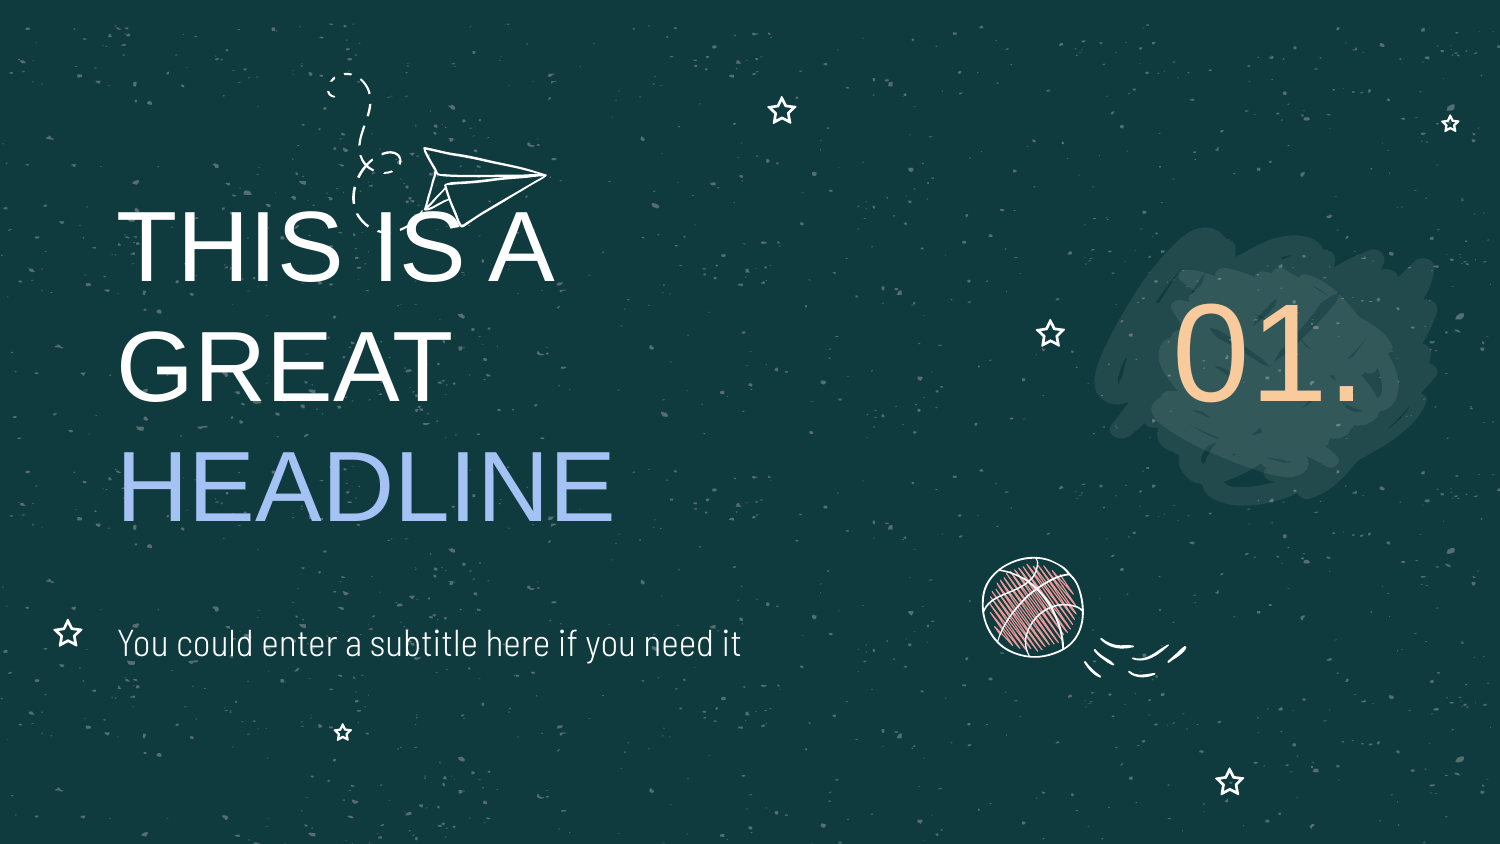

# THIS IS A GREAT HEADLINE
01.

You could enter a subtitle here if you need it